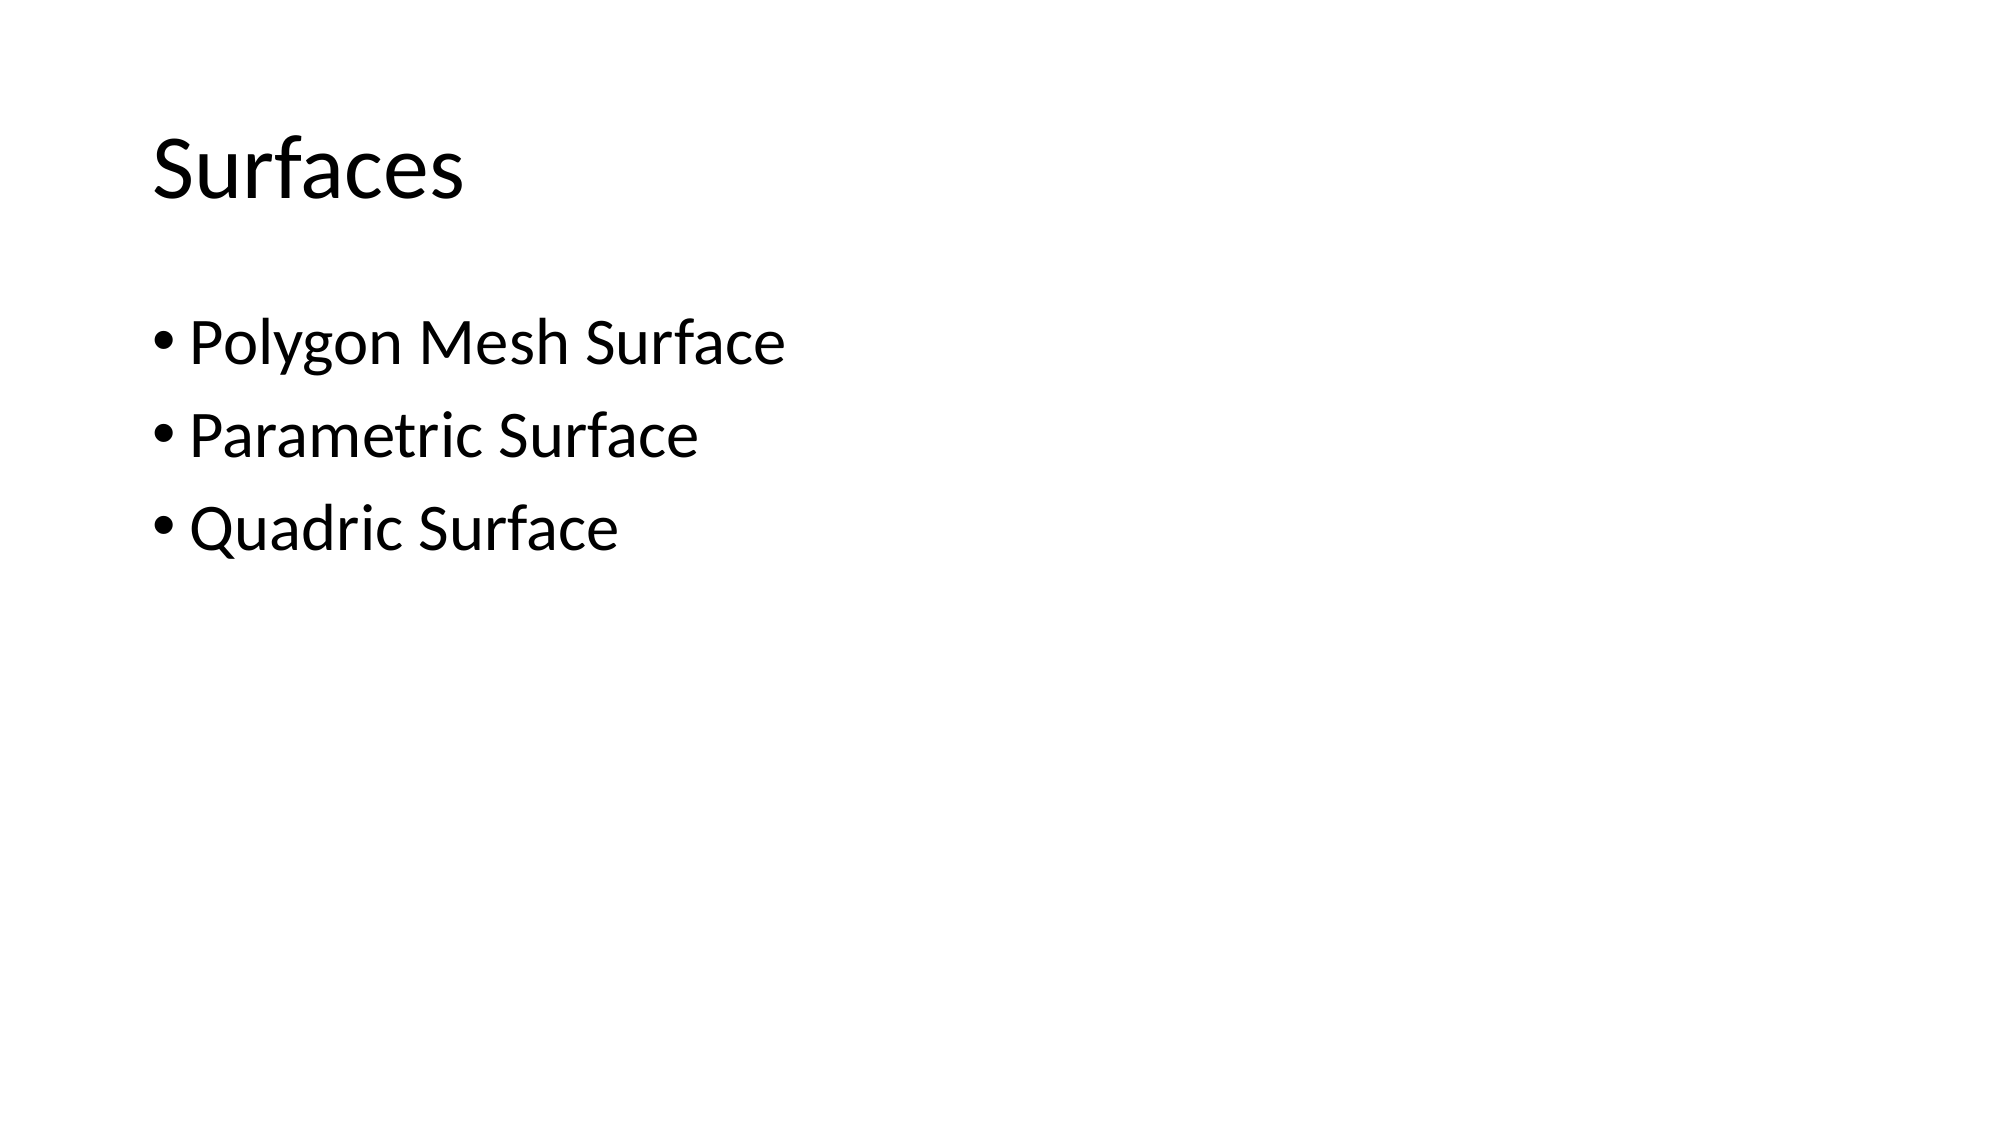

# Surfaces
Polygon Mesh Surface
Parametric Surface
Quadric Surface